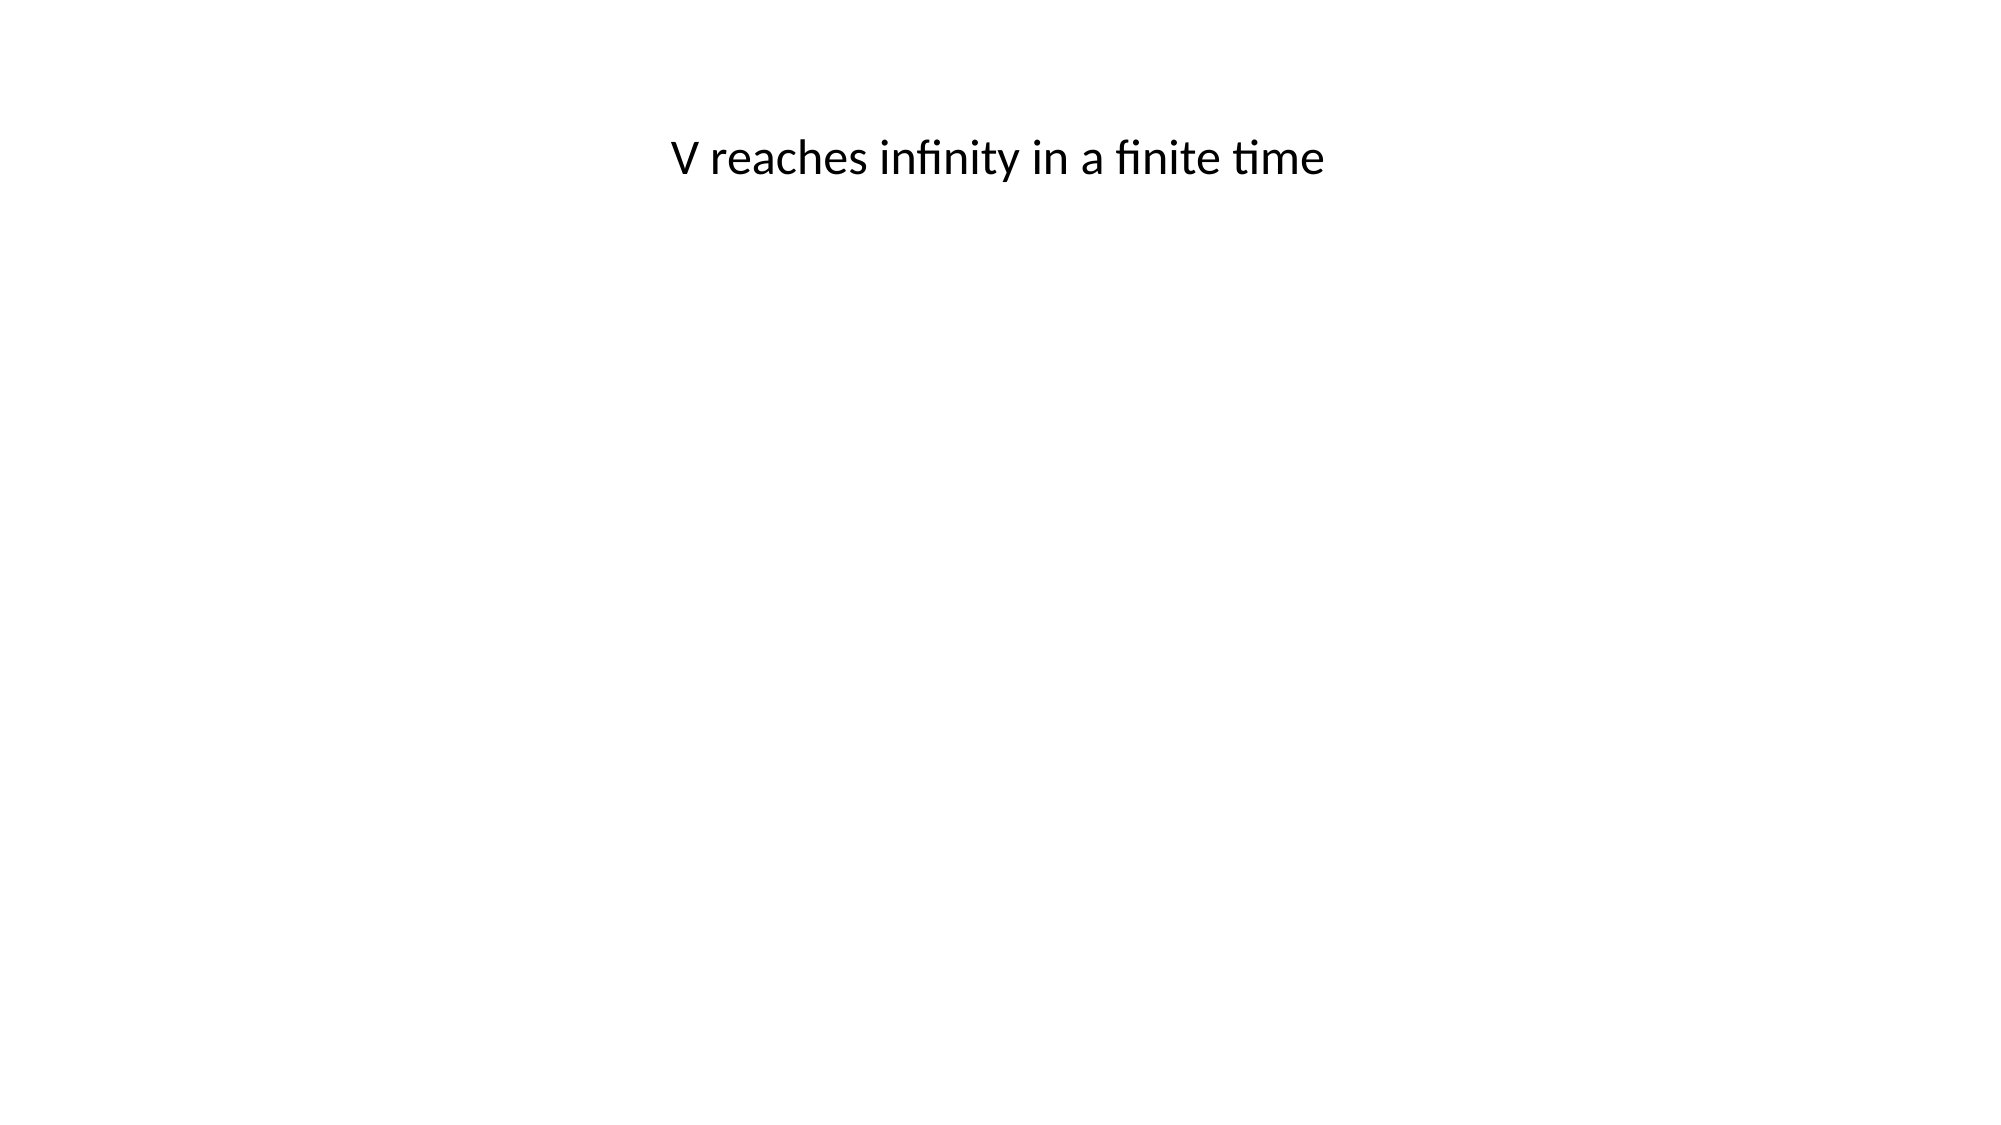

V reaches infinity in a finite time